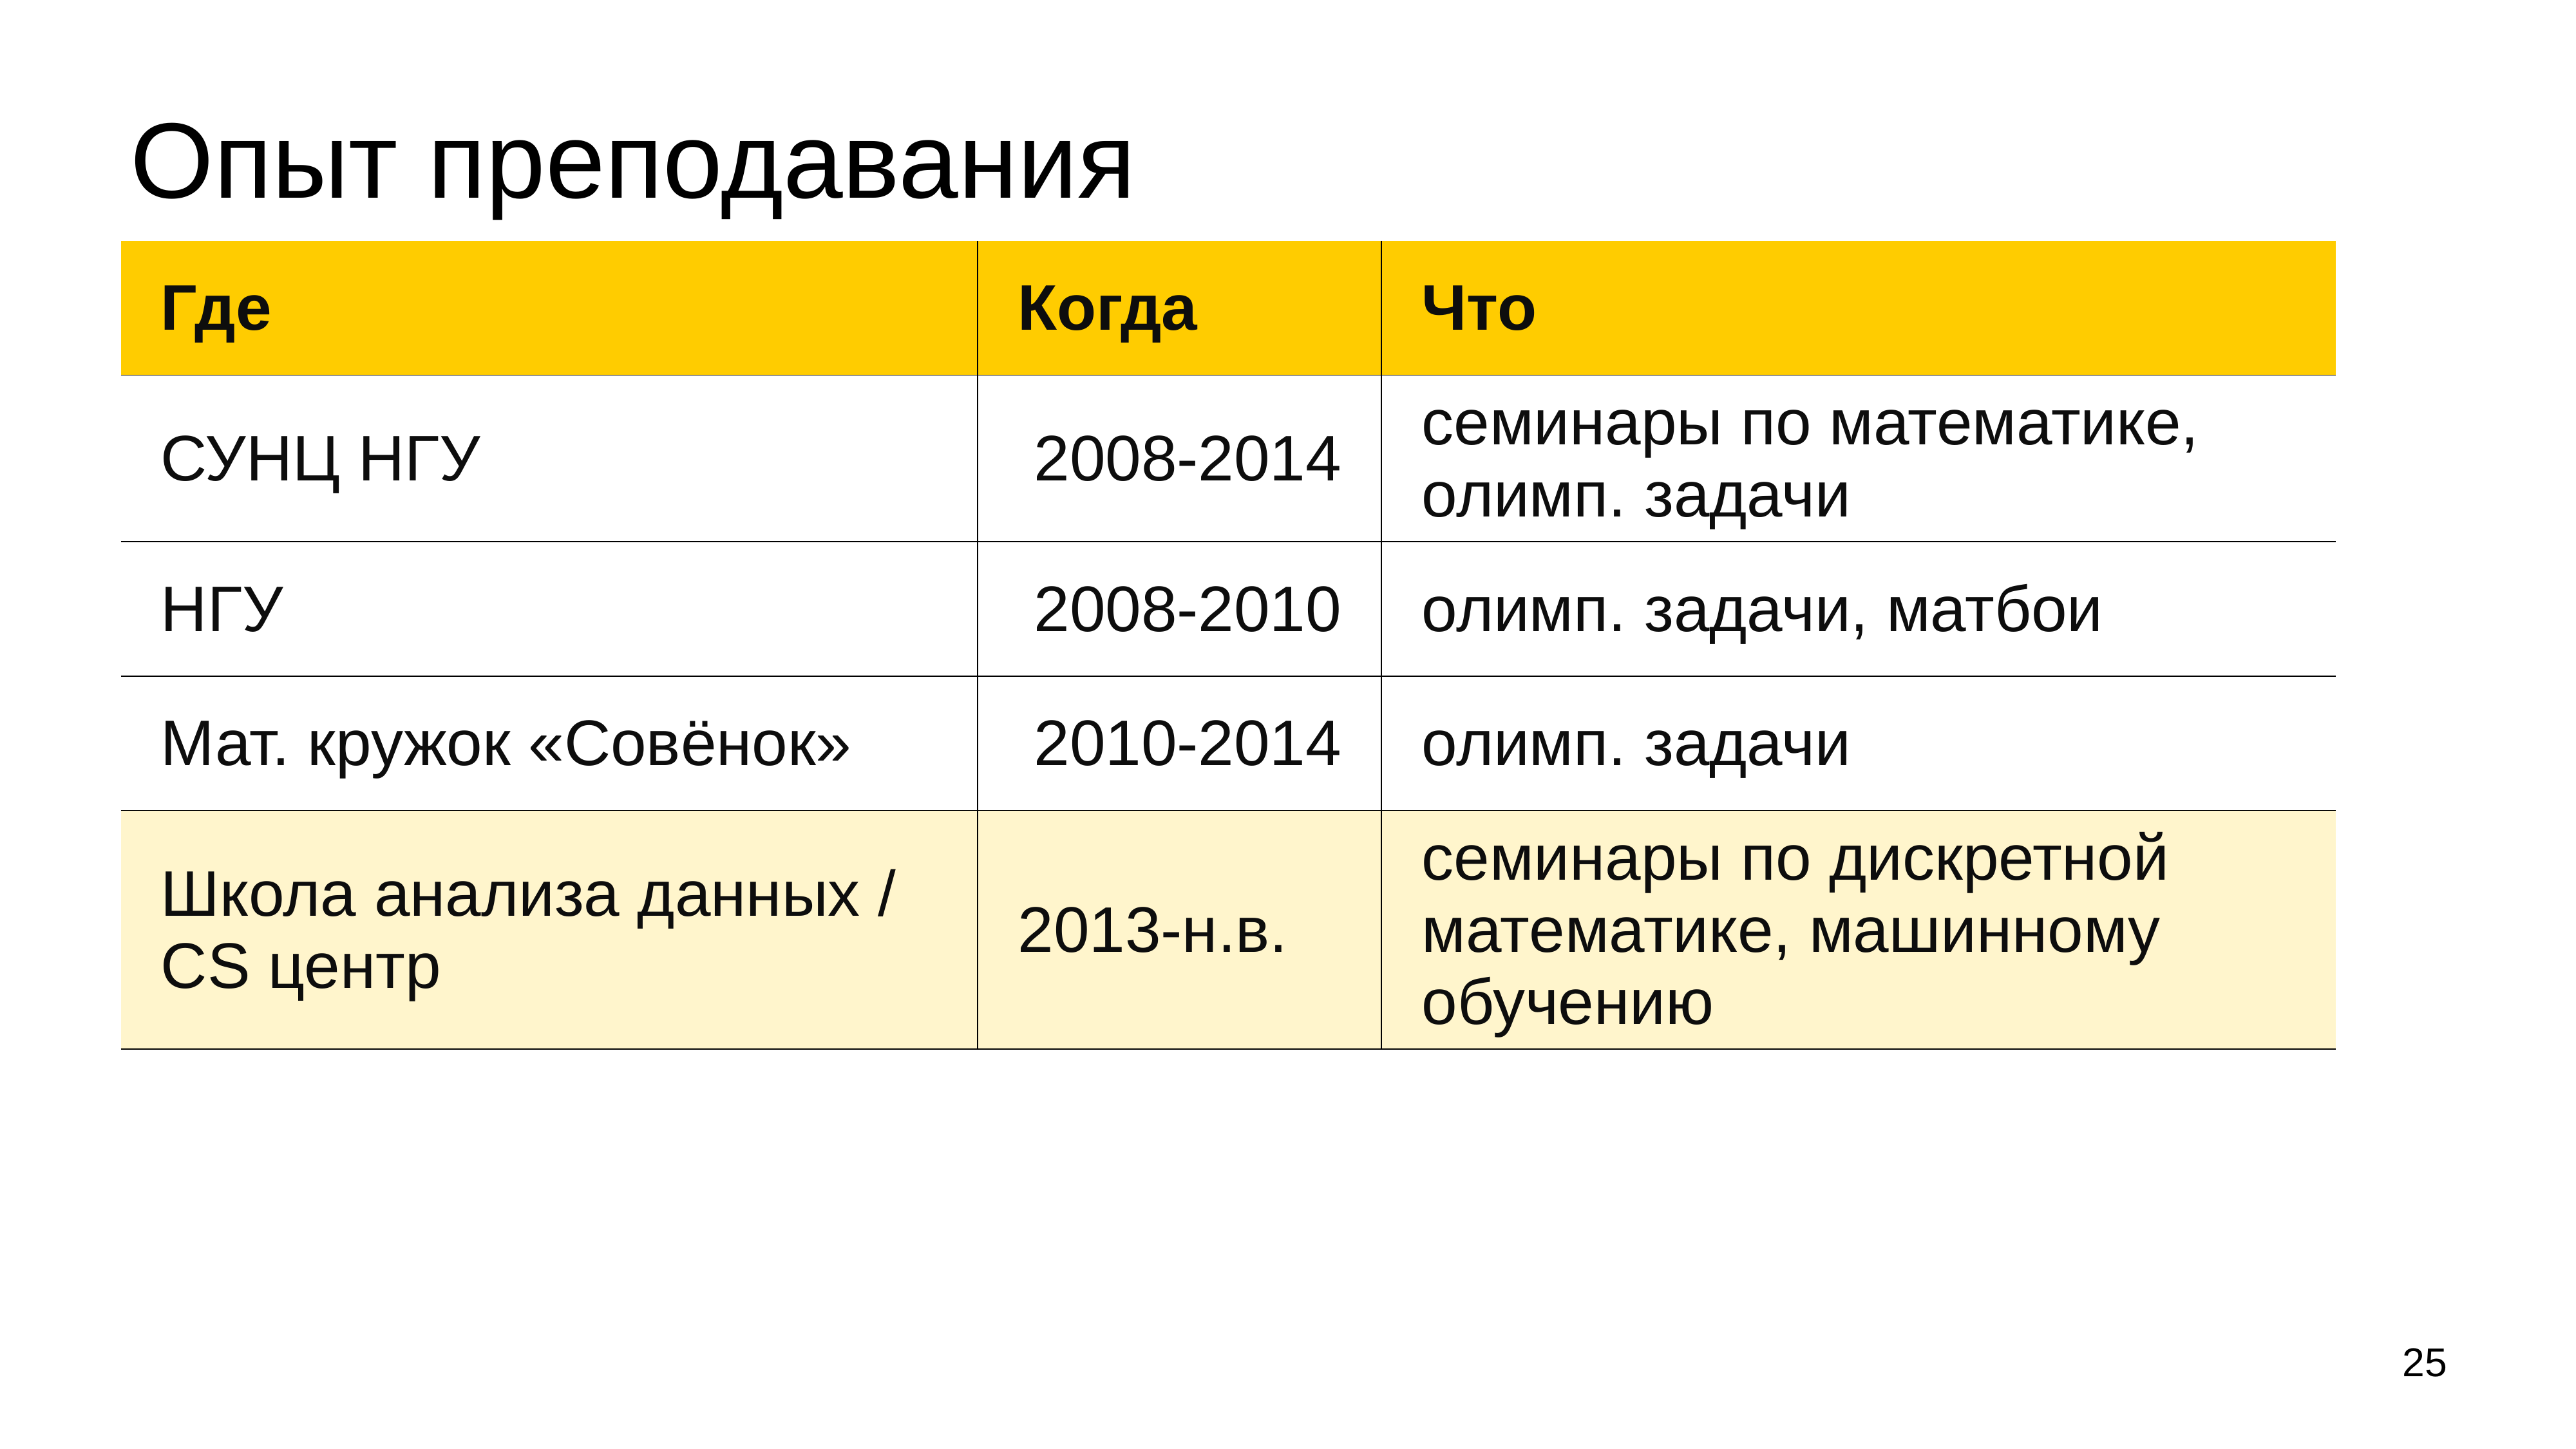

# Опыт преподавания
| Где | Когда | Что |
| --- | --- | --- |
| СУНЦ НГУ | 2008-2014 | семинары по математике, олимп. задачи |
| НГУ | 2008-2010 | олимп. задачи, матбои |
| Мат. кружок «Совёнок» | 2010-2014 | олимп. задачи |
| Школа анализа данных / CS центр | 2013-н.в. | семинары по дискретной математике, машинному обучению |
25